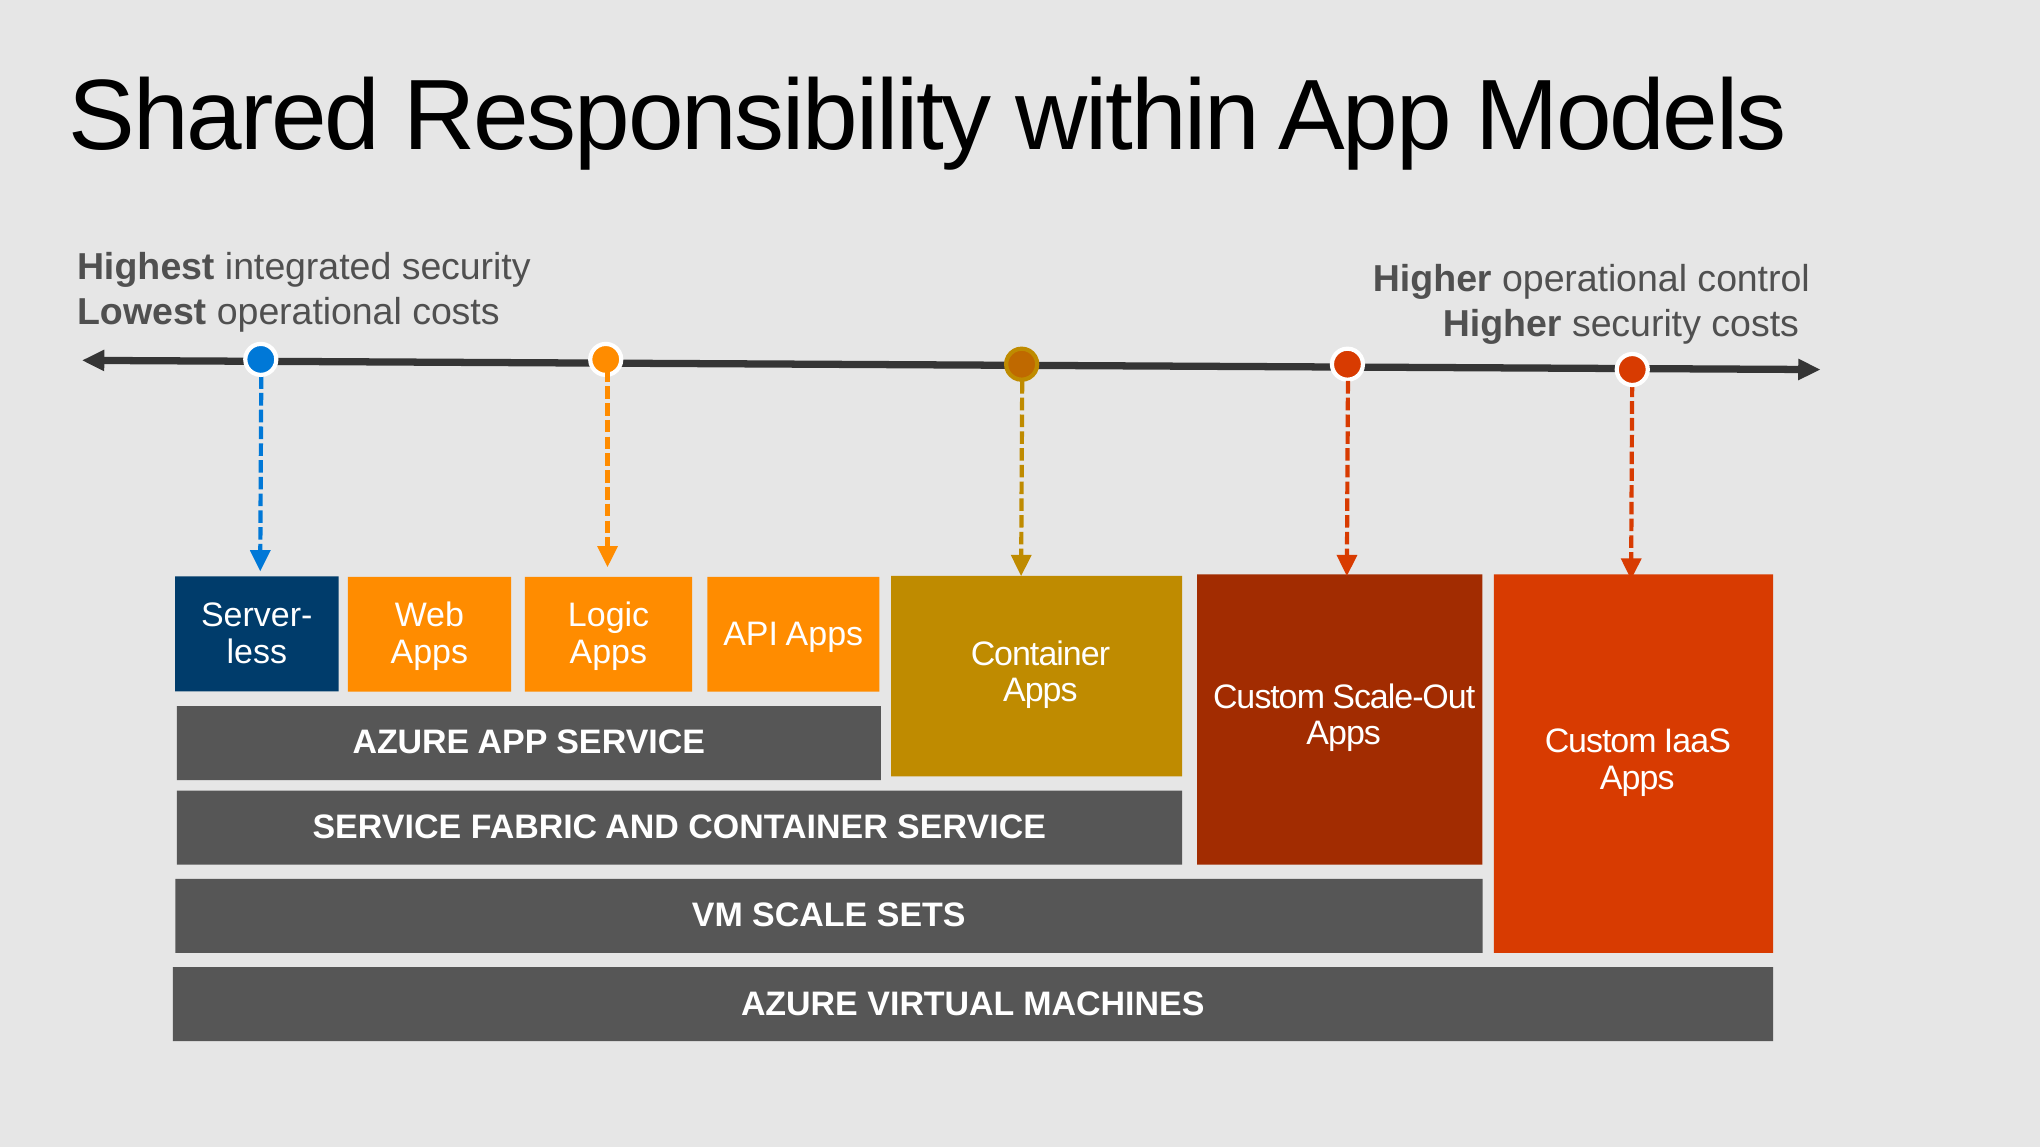

# Shared Responsibility within App Models
Highest integrated security Lowest operational costs
Higher operational control
Higher security costs

Custom Scale-Out Apps
Custom IaaS Apps
Container
Apps
Server-
less
Web Apps
Logic Apps
API Apps
AZURE APP SERVICE
SERVICE FABRIC AND CONTAINER SERVICE
VM SCALE SETS
AZURE VIRTUAL MACHINES